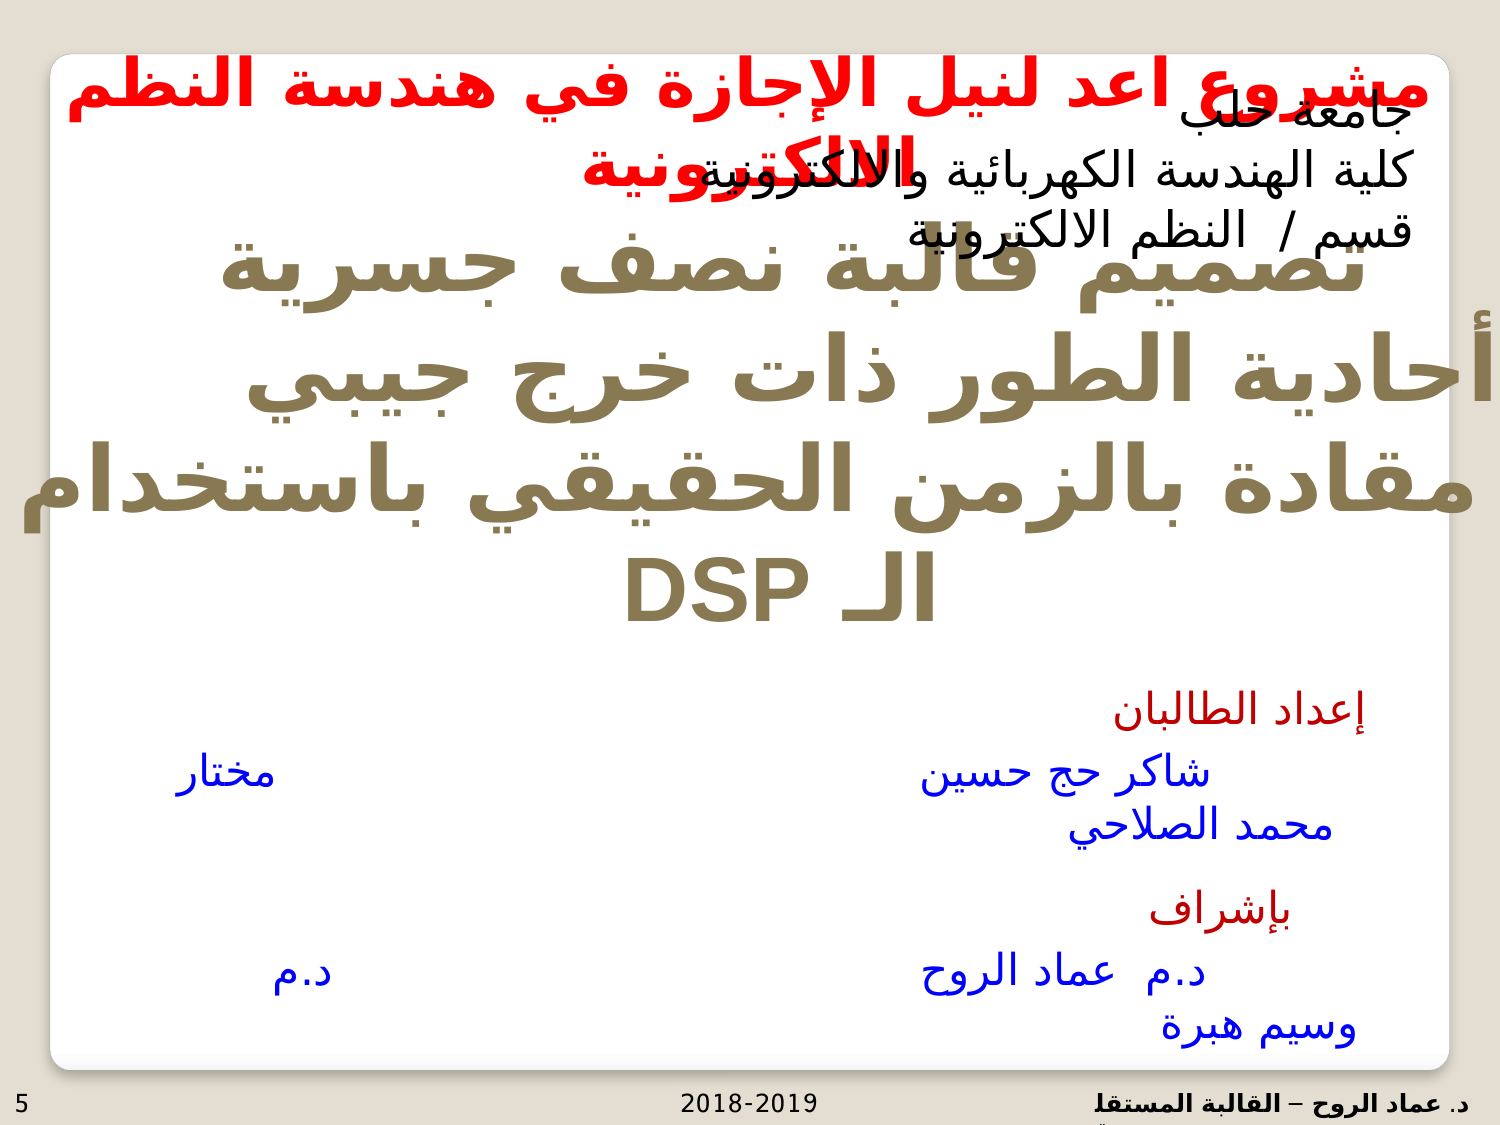

جامعة حلب
كلية الهندسة الكهربائية والالكترونية
قسم /  النظم الالكترونية
مشروع اعد لنيل الإجازة في هندسة النظم الالكترونية
    تصميم قالبة نصف جسرية أحادية الطور ذات خرج جيبي
مقادة بالزمن الحقيقي باستخدام الـ DSP
إعداد الطالبان
           شاكر حج حسين                                              مختار محمد الصلاحي
       بإشراف
             د.م  عماد الروح                                          د.م   وسيم هبرة
5
2018-2019
د. عماد الروح – القالبة المستقلة